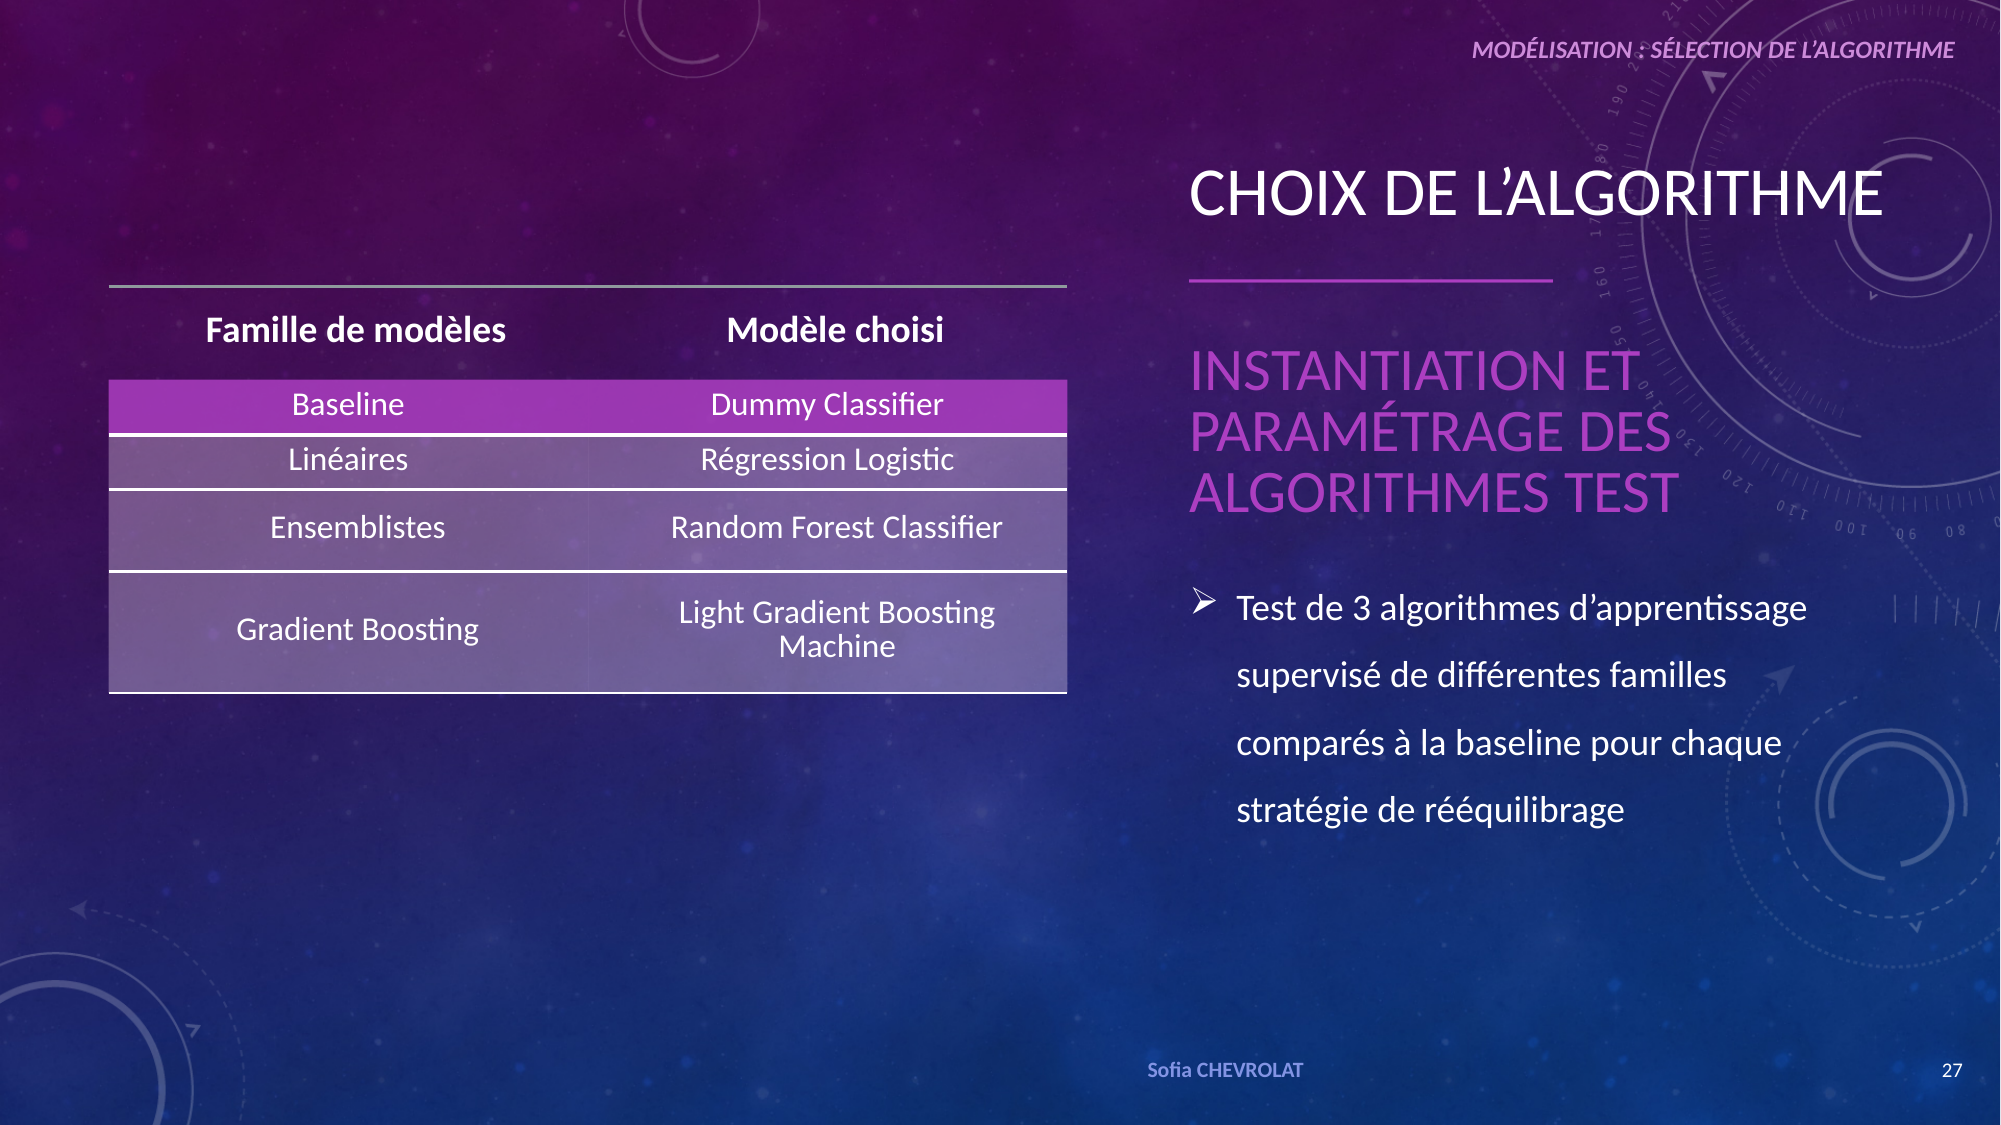

MODÉLISATION : SÉLECTION DE L’ALGORITHME
CHOIX DE L’ALGORITHME
_____________

INSTANTIATION et paramétrage des ALGORITHMES TEST
| Famille de modèles | Modèle choisi |
| --- | --- |
| Baseline | Dummy Classifier |
| Linéaires | Régression Logistic |
| Ensemblistes | Random Forest Classifier |
| Gradient Boosting | Light Gradient Boosting Machine |
Test de 3 algorithmes d’apprentissage supervisé de différentes familles comparés à la baseline pour chaque stratégie de rééquilibrage
Sofia CHEVROLAT
27